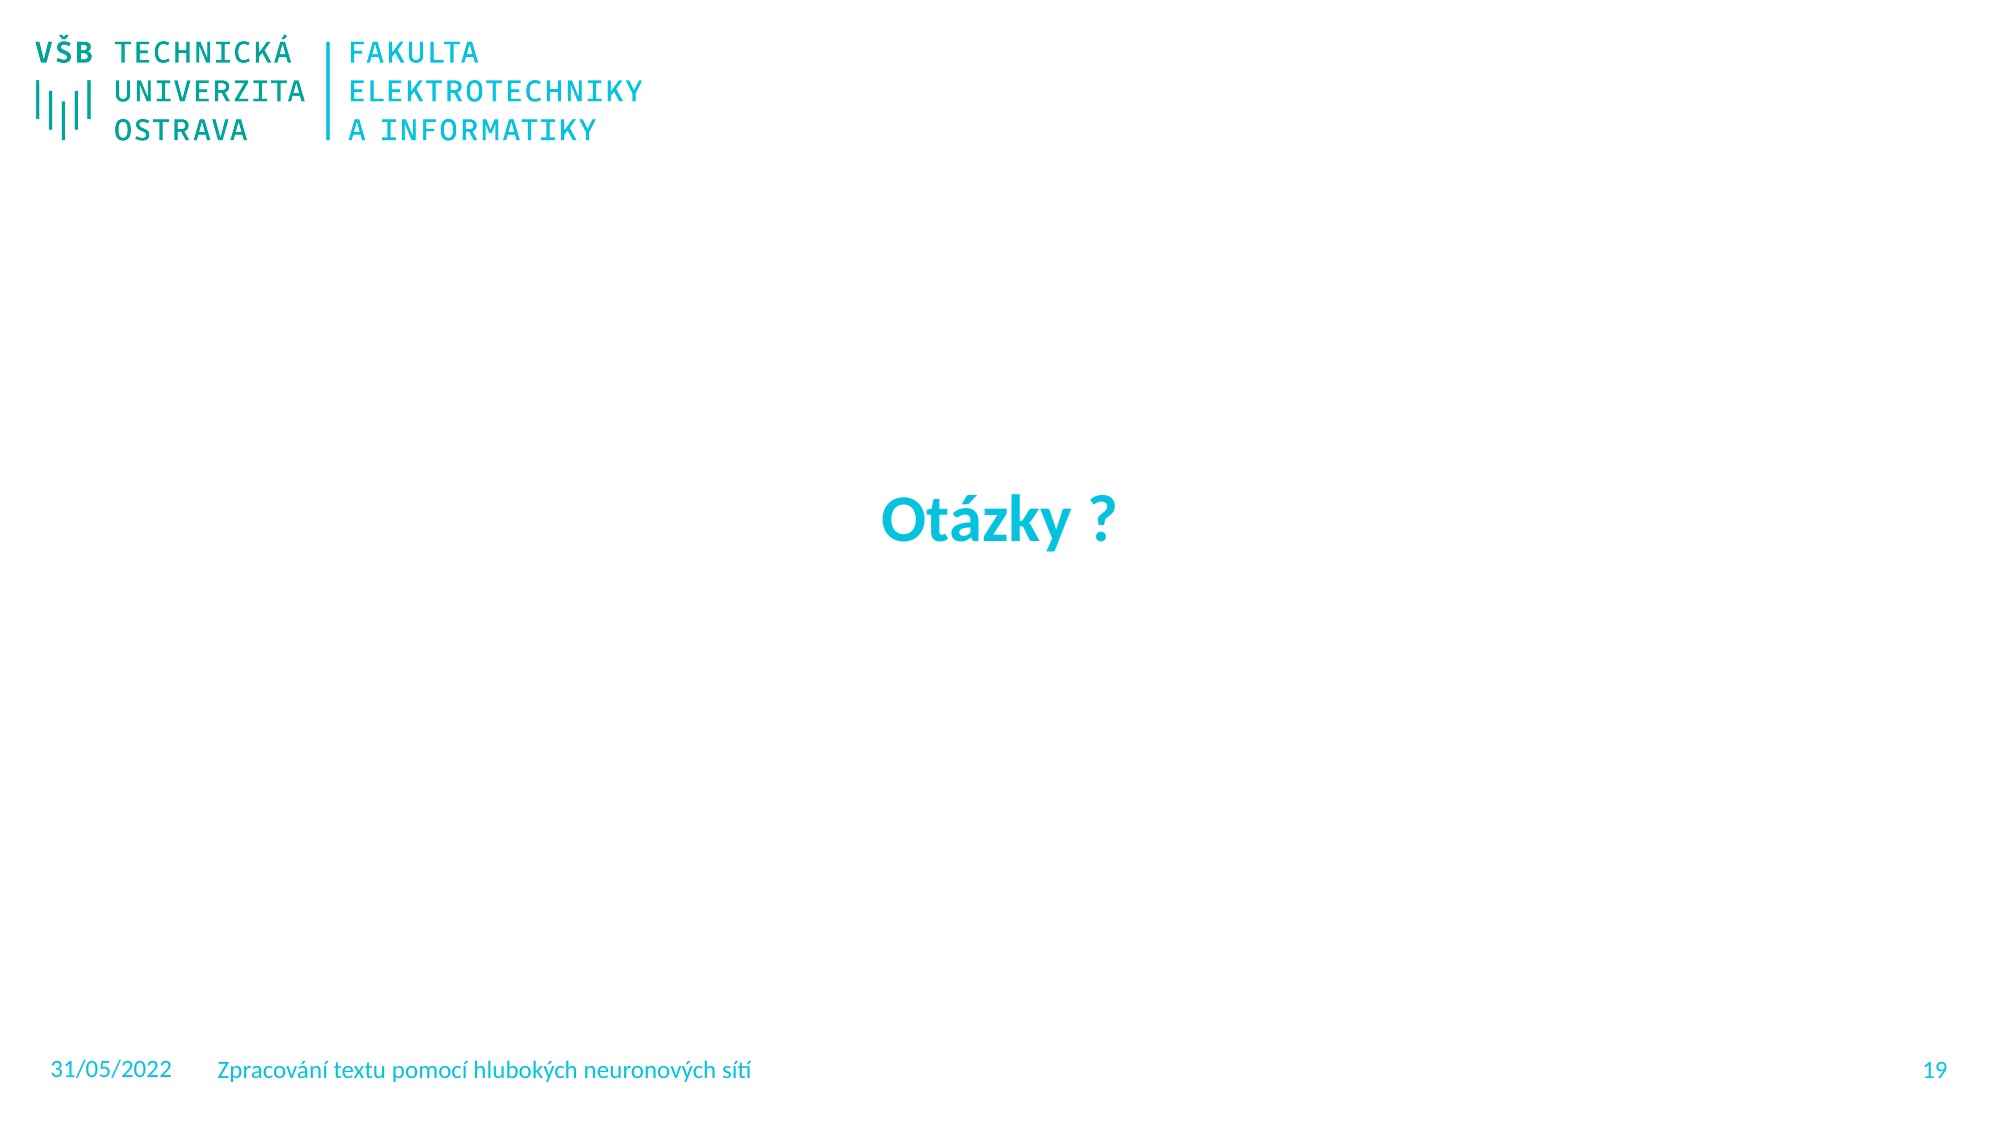

Otázky ?
31/05/2022
Zpracování textu pomocí hlubokých neuronových sítí
19